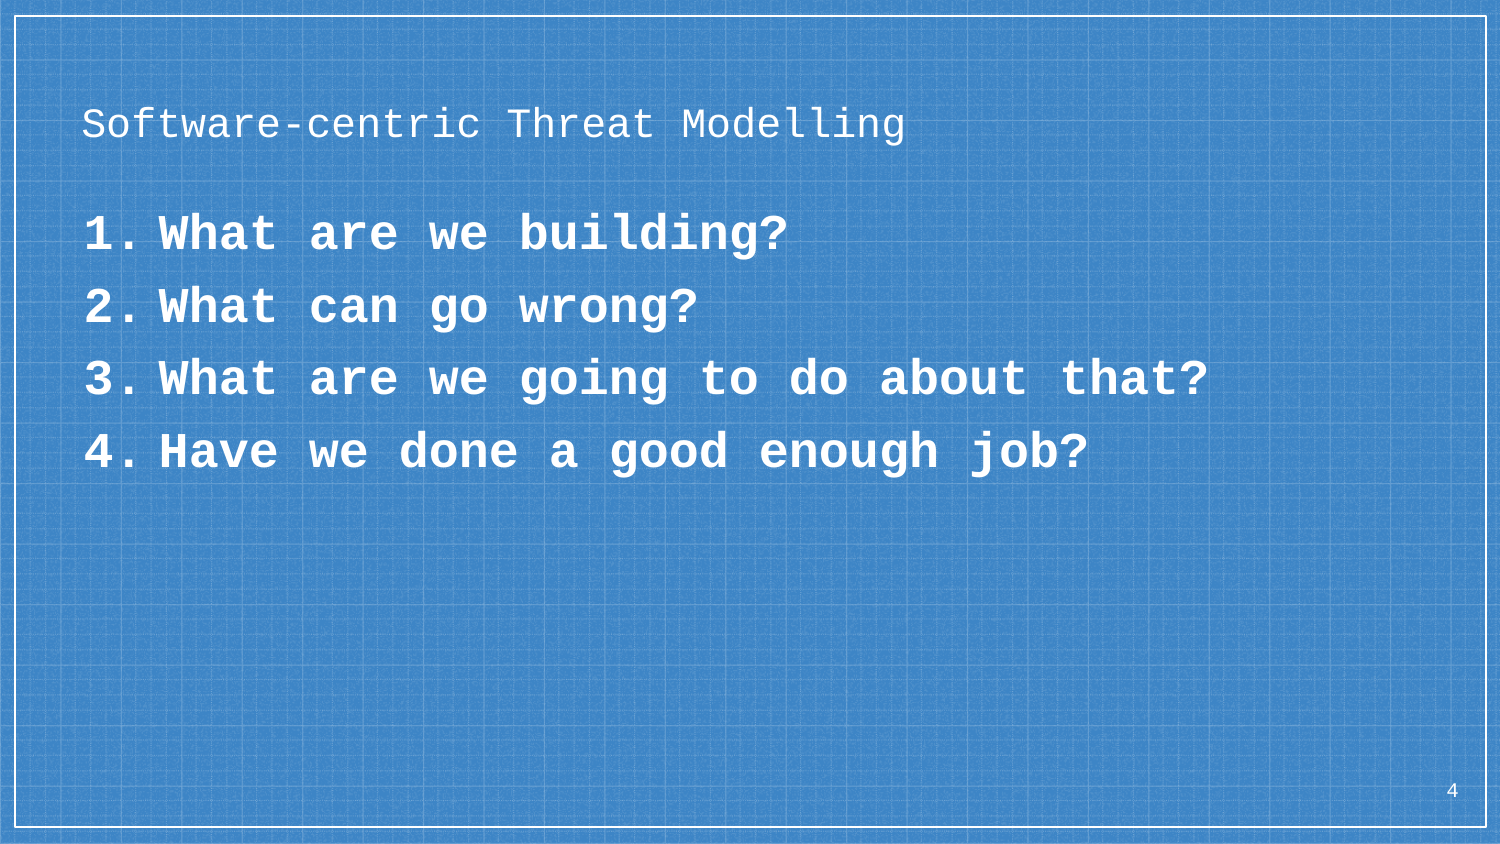

# Software-centric Threat Modelling
What are we building?
What can go wrong?
What are we going to do about that?
Have we done a good enough job?

4